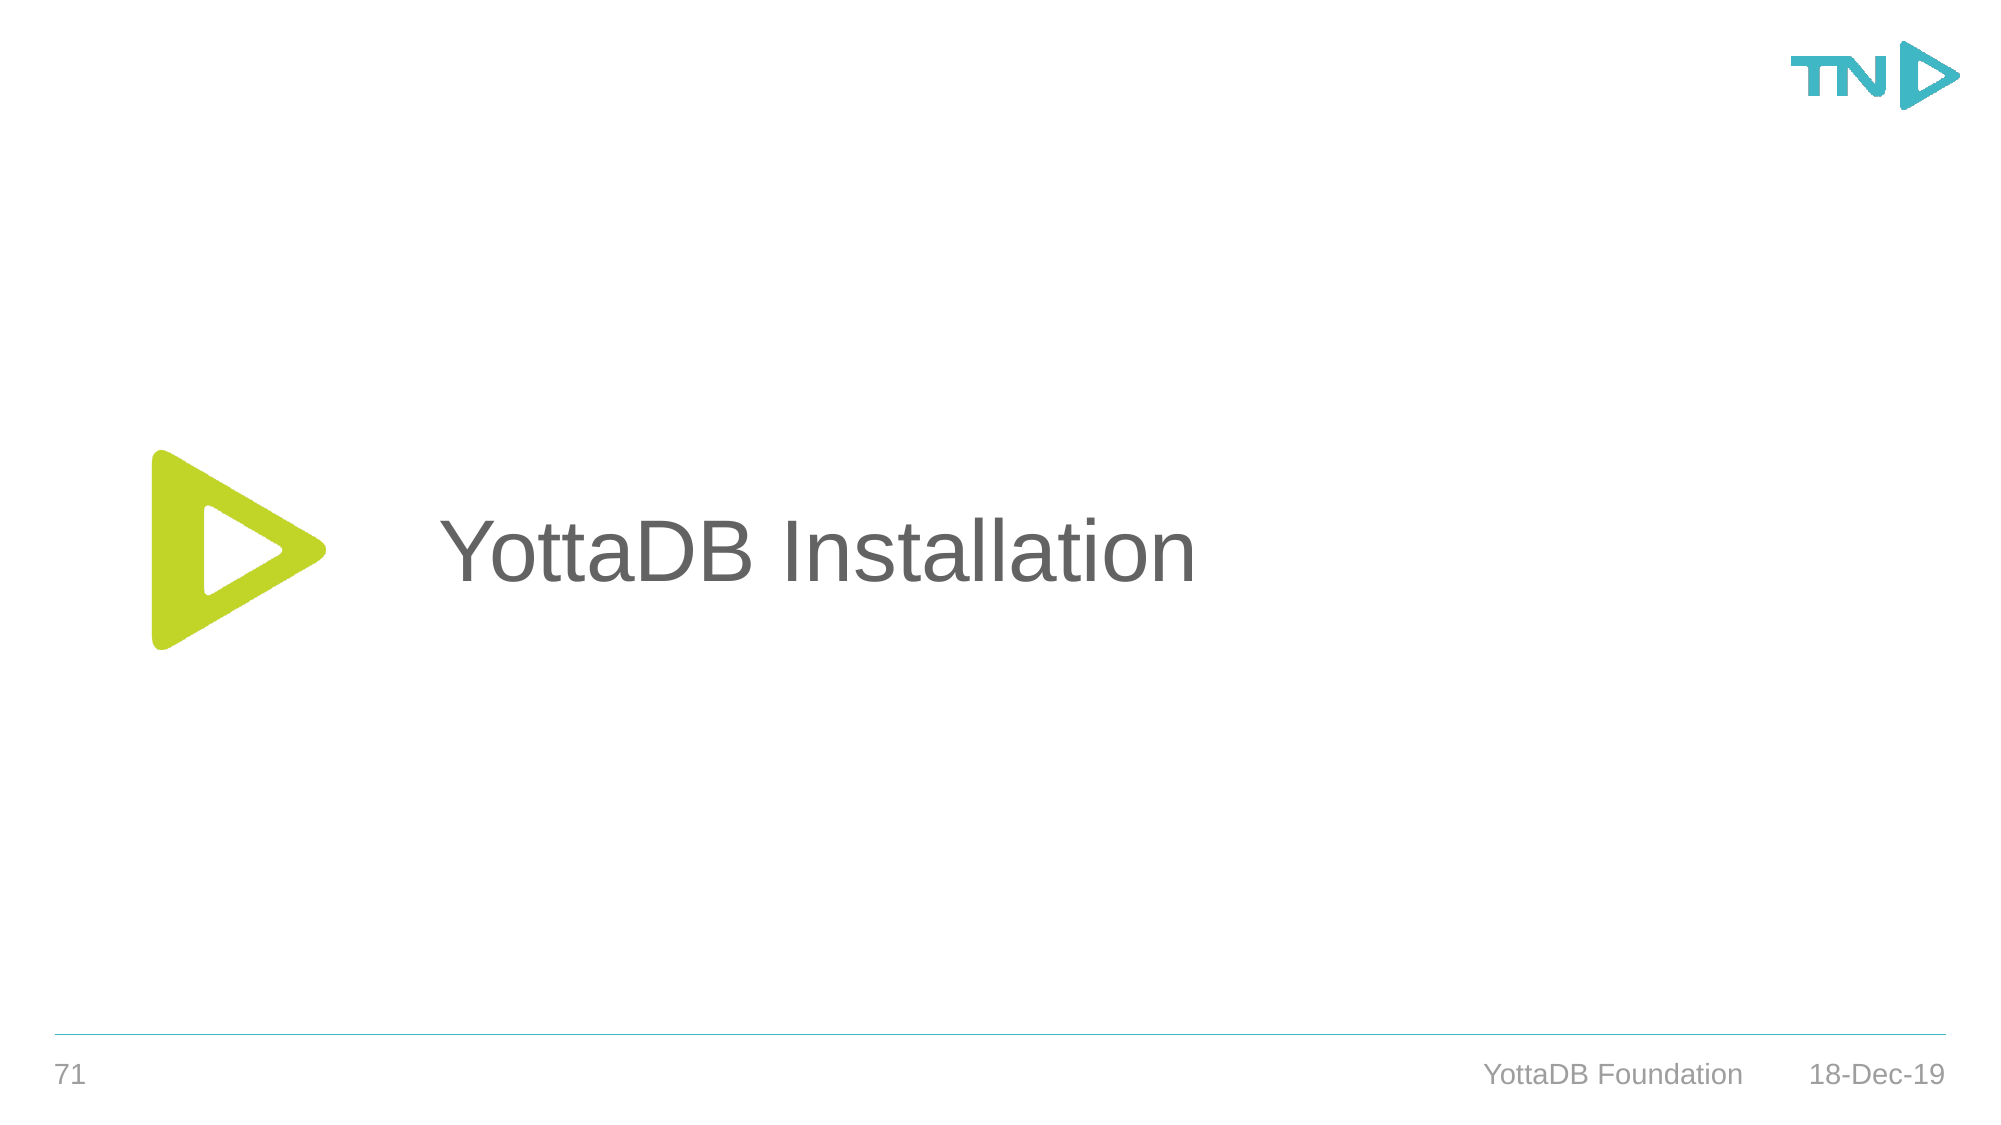

# YottaDB Installation
71
YottaDB Foundation
18-Dec-19